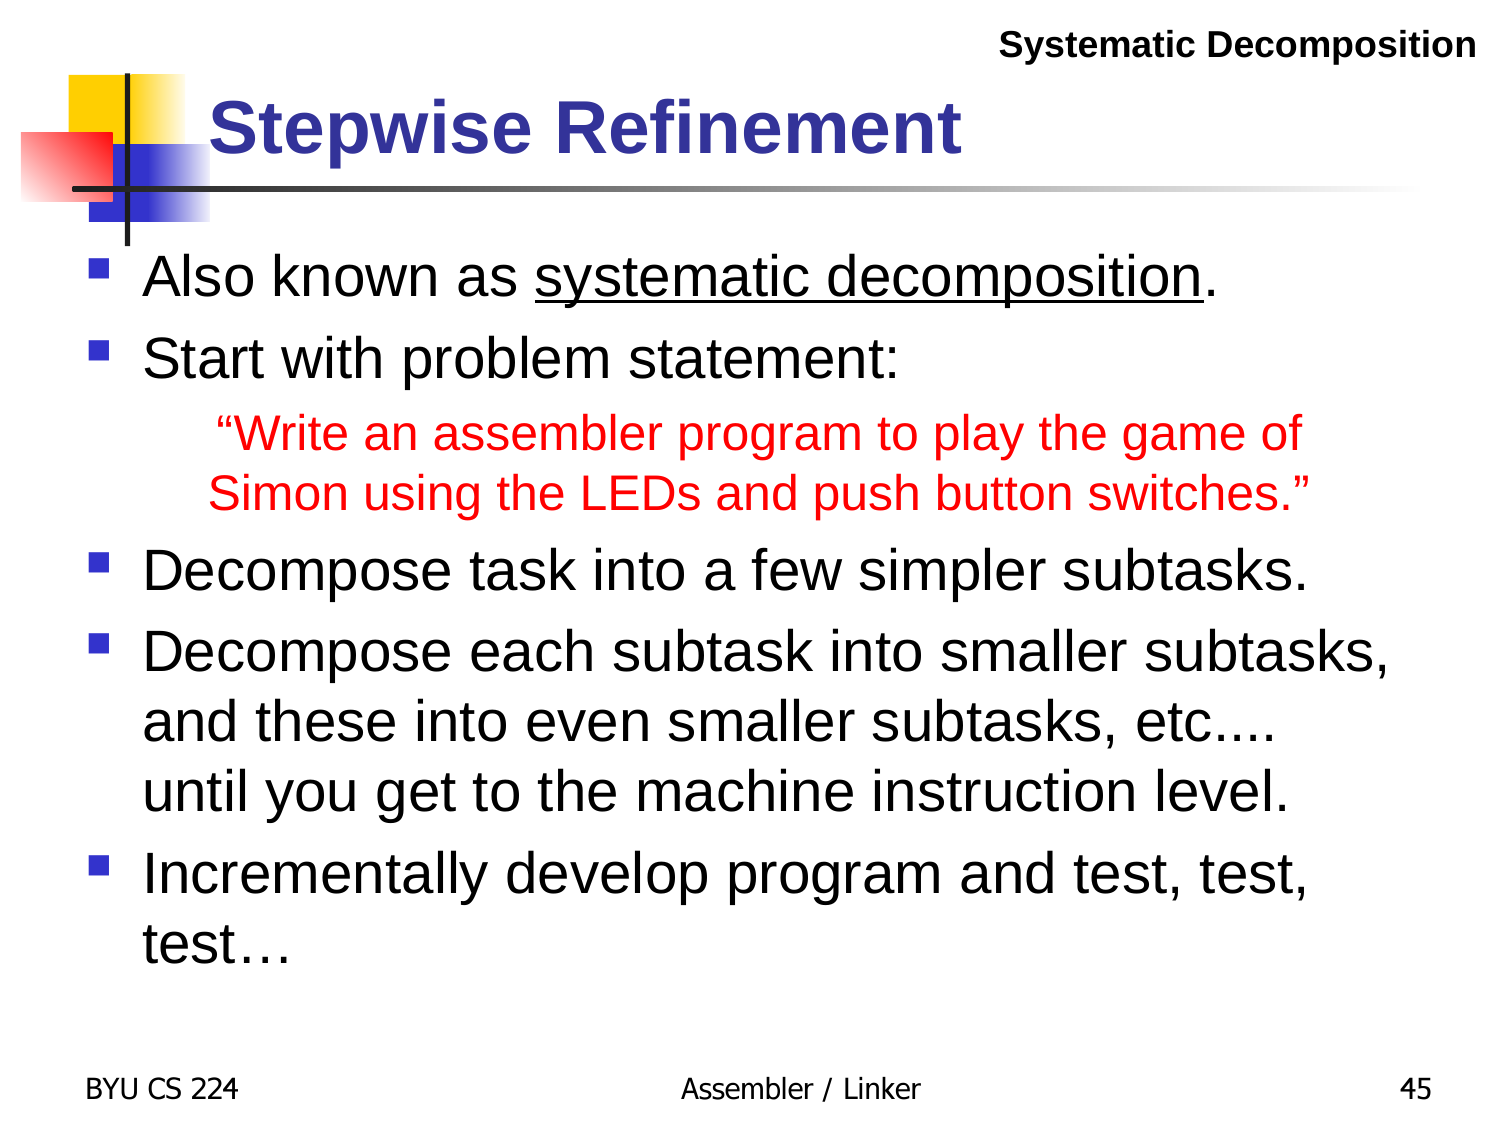

Systematic Decomposition
# Stepwise Refinement
Also known as systematic decomposition.
Start with problem statement:
    “Write an assembler program to play the game of Simon using the LEDs and push button switches.”
Decompose task into a few simpler subtasks.
Decompose each subtask into smaller subtasks,
and these into even smaller subtasks, etc....
until you get to the machine instruction level.
Incrementally develop program and test, test, test…
BYU CS 224
Assembler / Linker
45